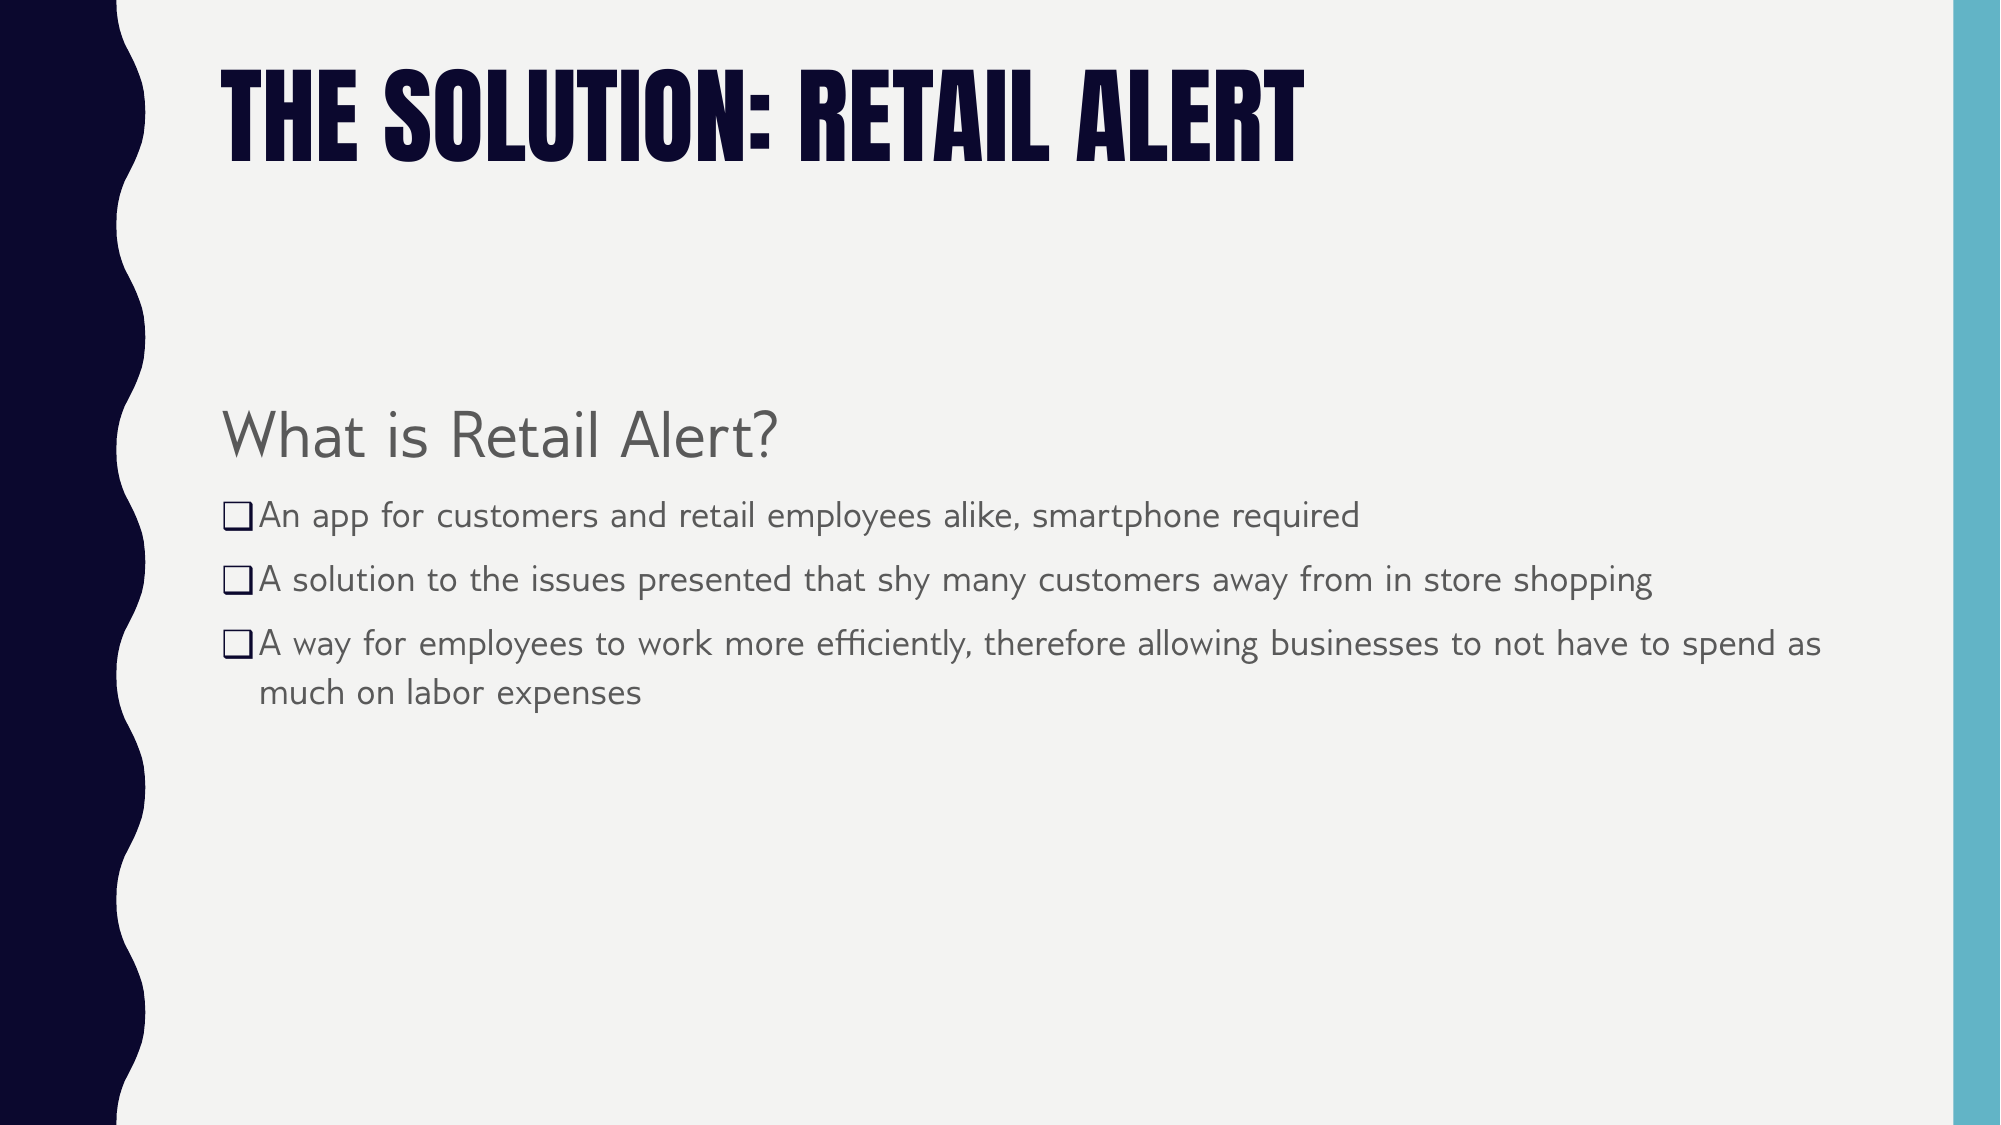

# THE SOLUTION: RETAIL ALERT
What is Retail Alert?
An app for customers and retail employees alike, smartphone required
A solution to the issues presented that shy many customers away from in store shopping
A way for employees to work more efficiently, therefore allowing businesses to not have to spend as much on labor expenses